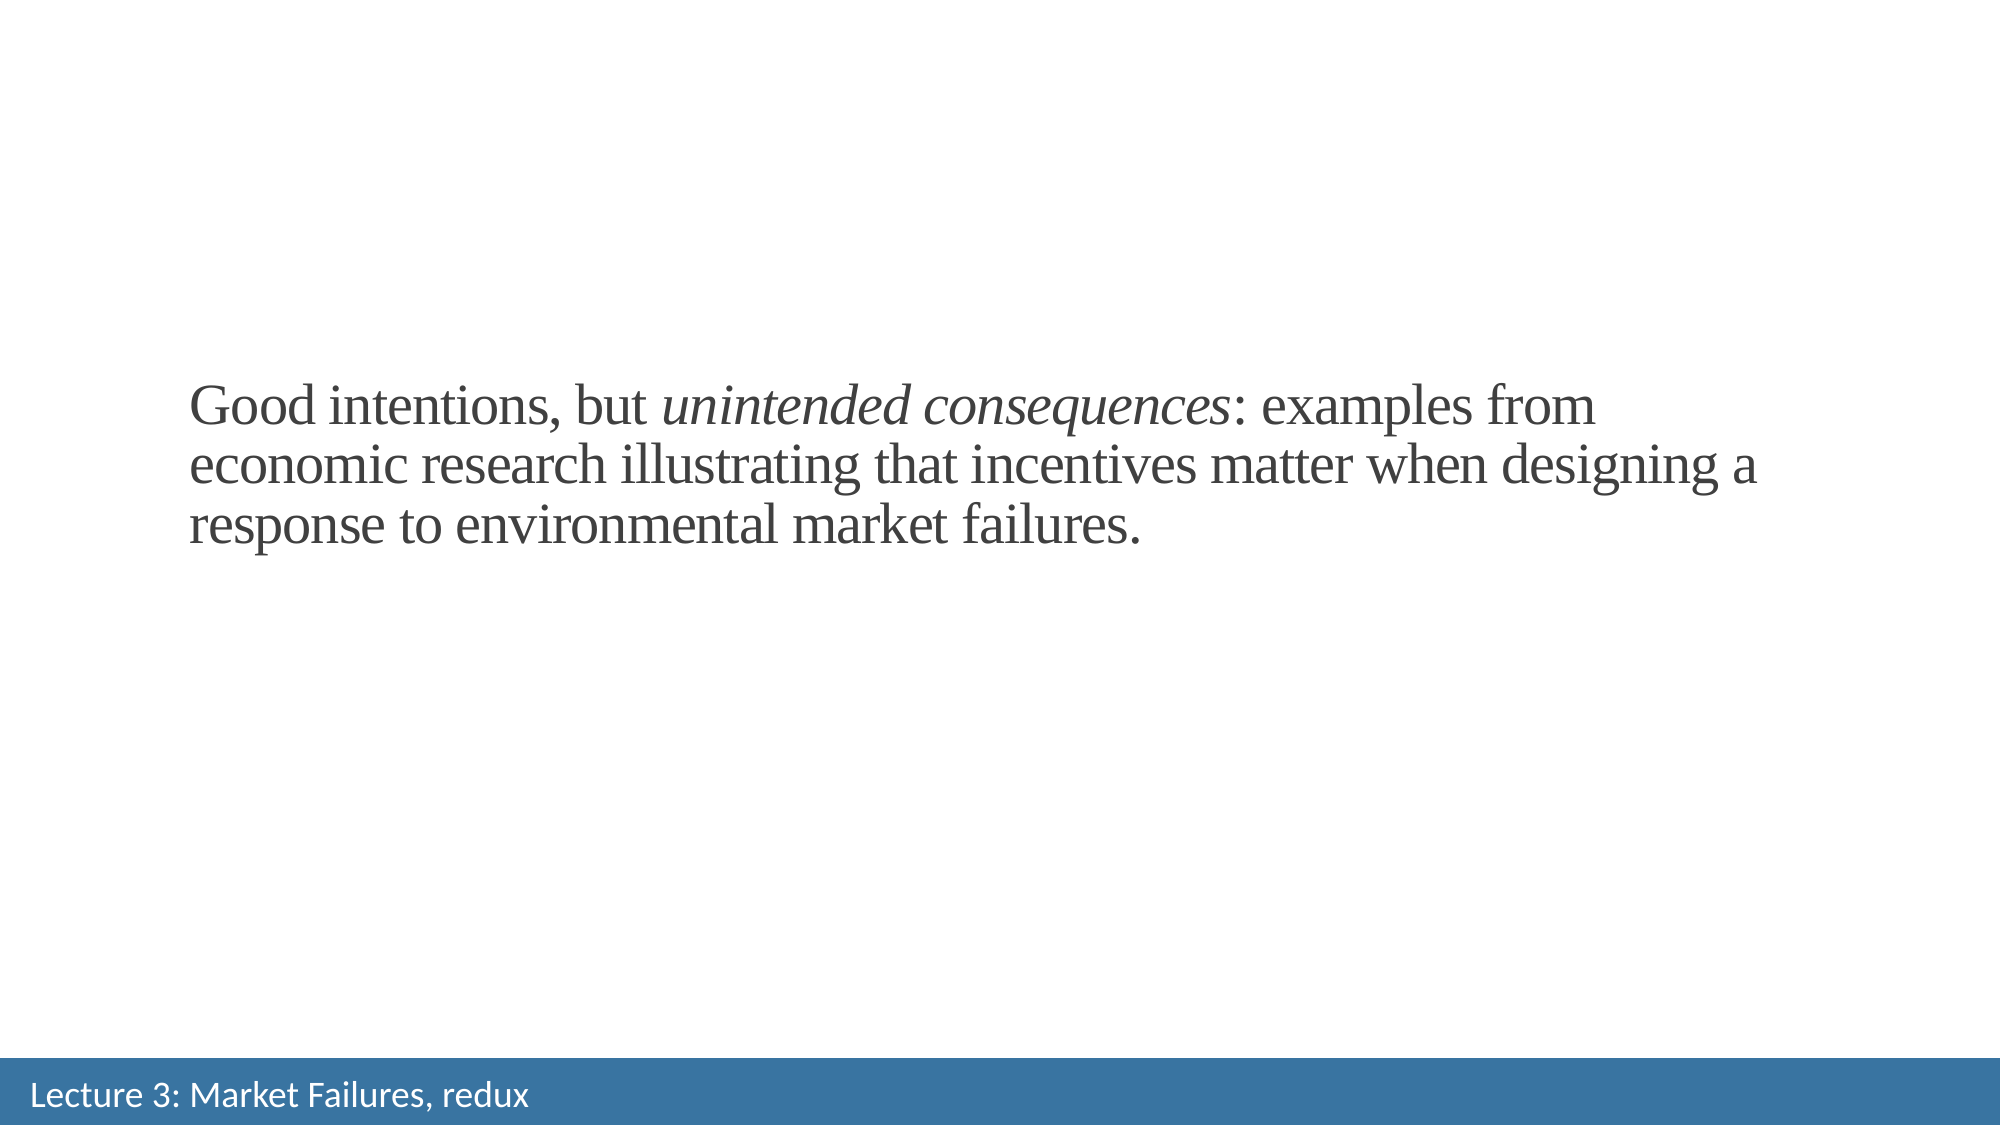

# Good intentions, but unintended consequences: examples from economic research illustrating that incentives matter when designing a response to environmental market failures.